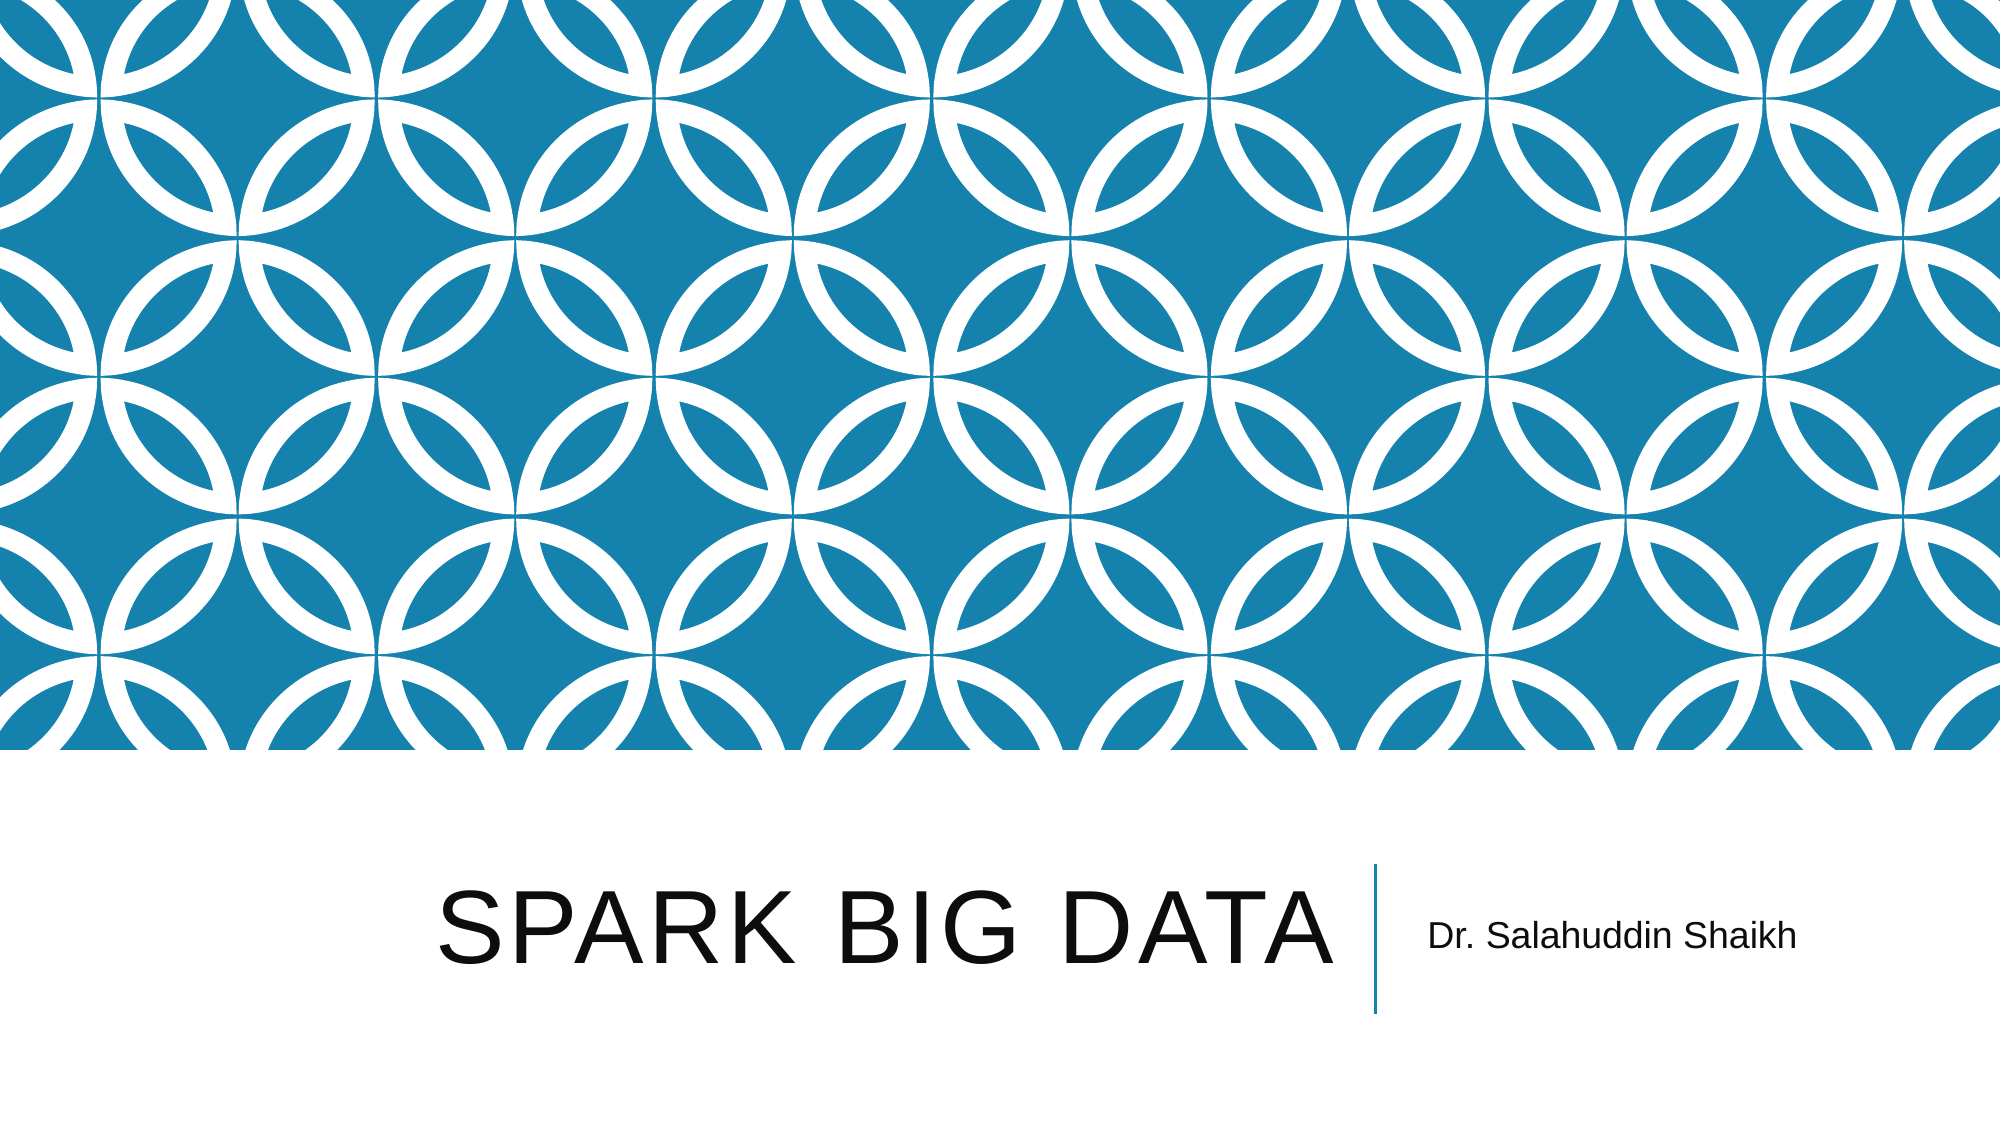

# Spark Big Data
Dr. Salahuddin Shaikh